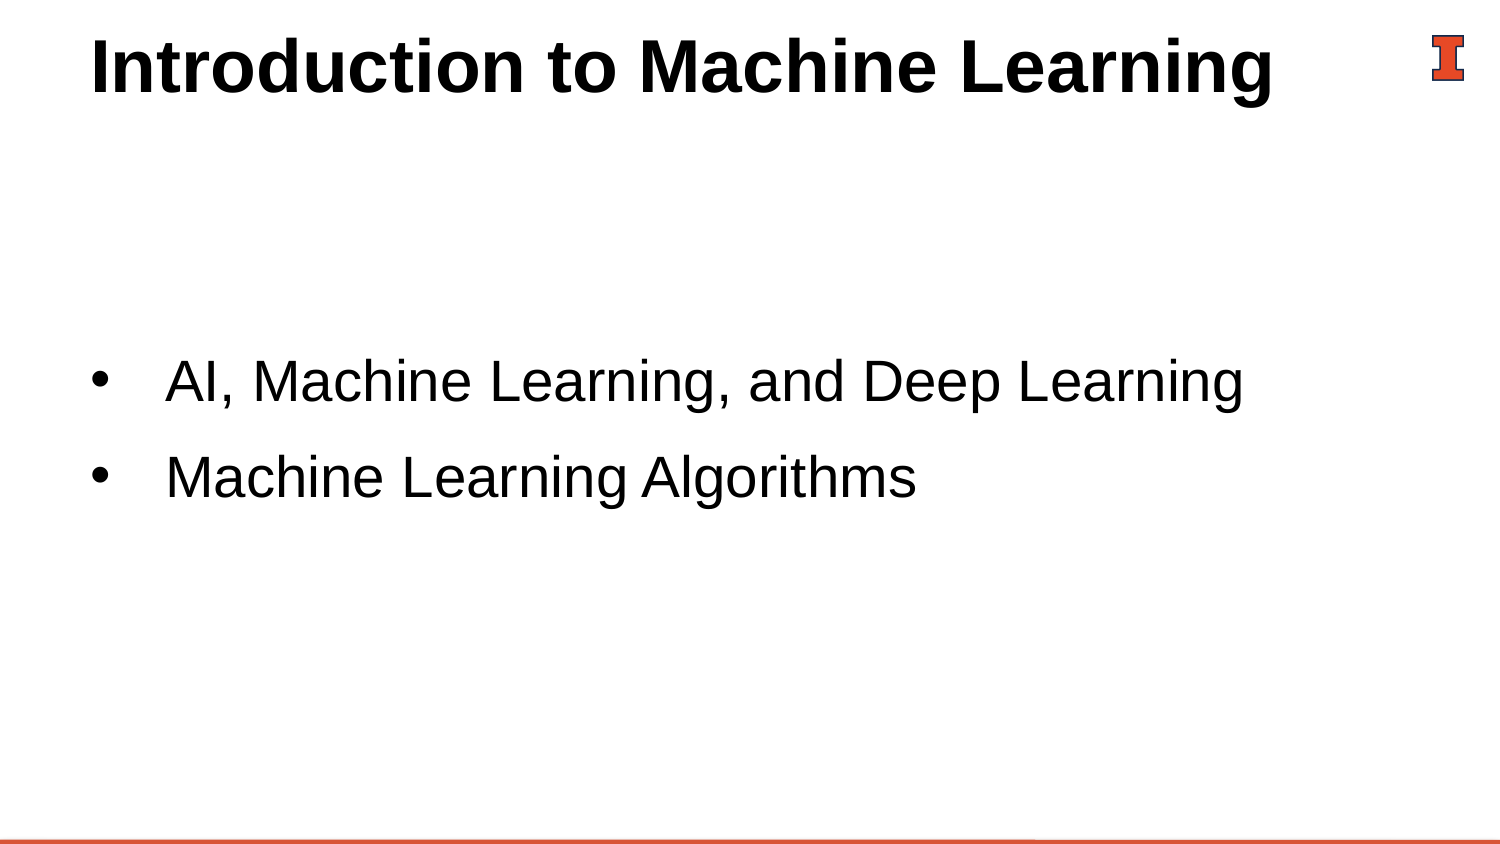

# Introduction to Machine Learning
AI, Machine Learning, and Deep Learning
Machine Learning Algorithms